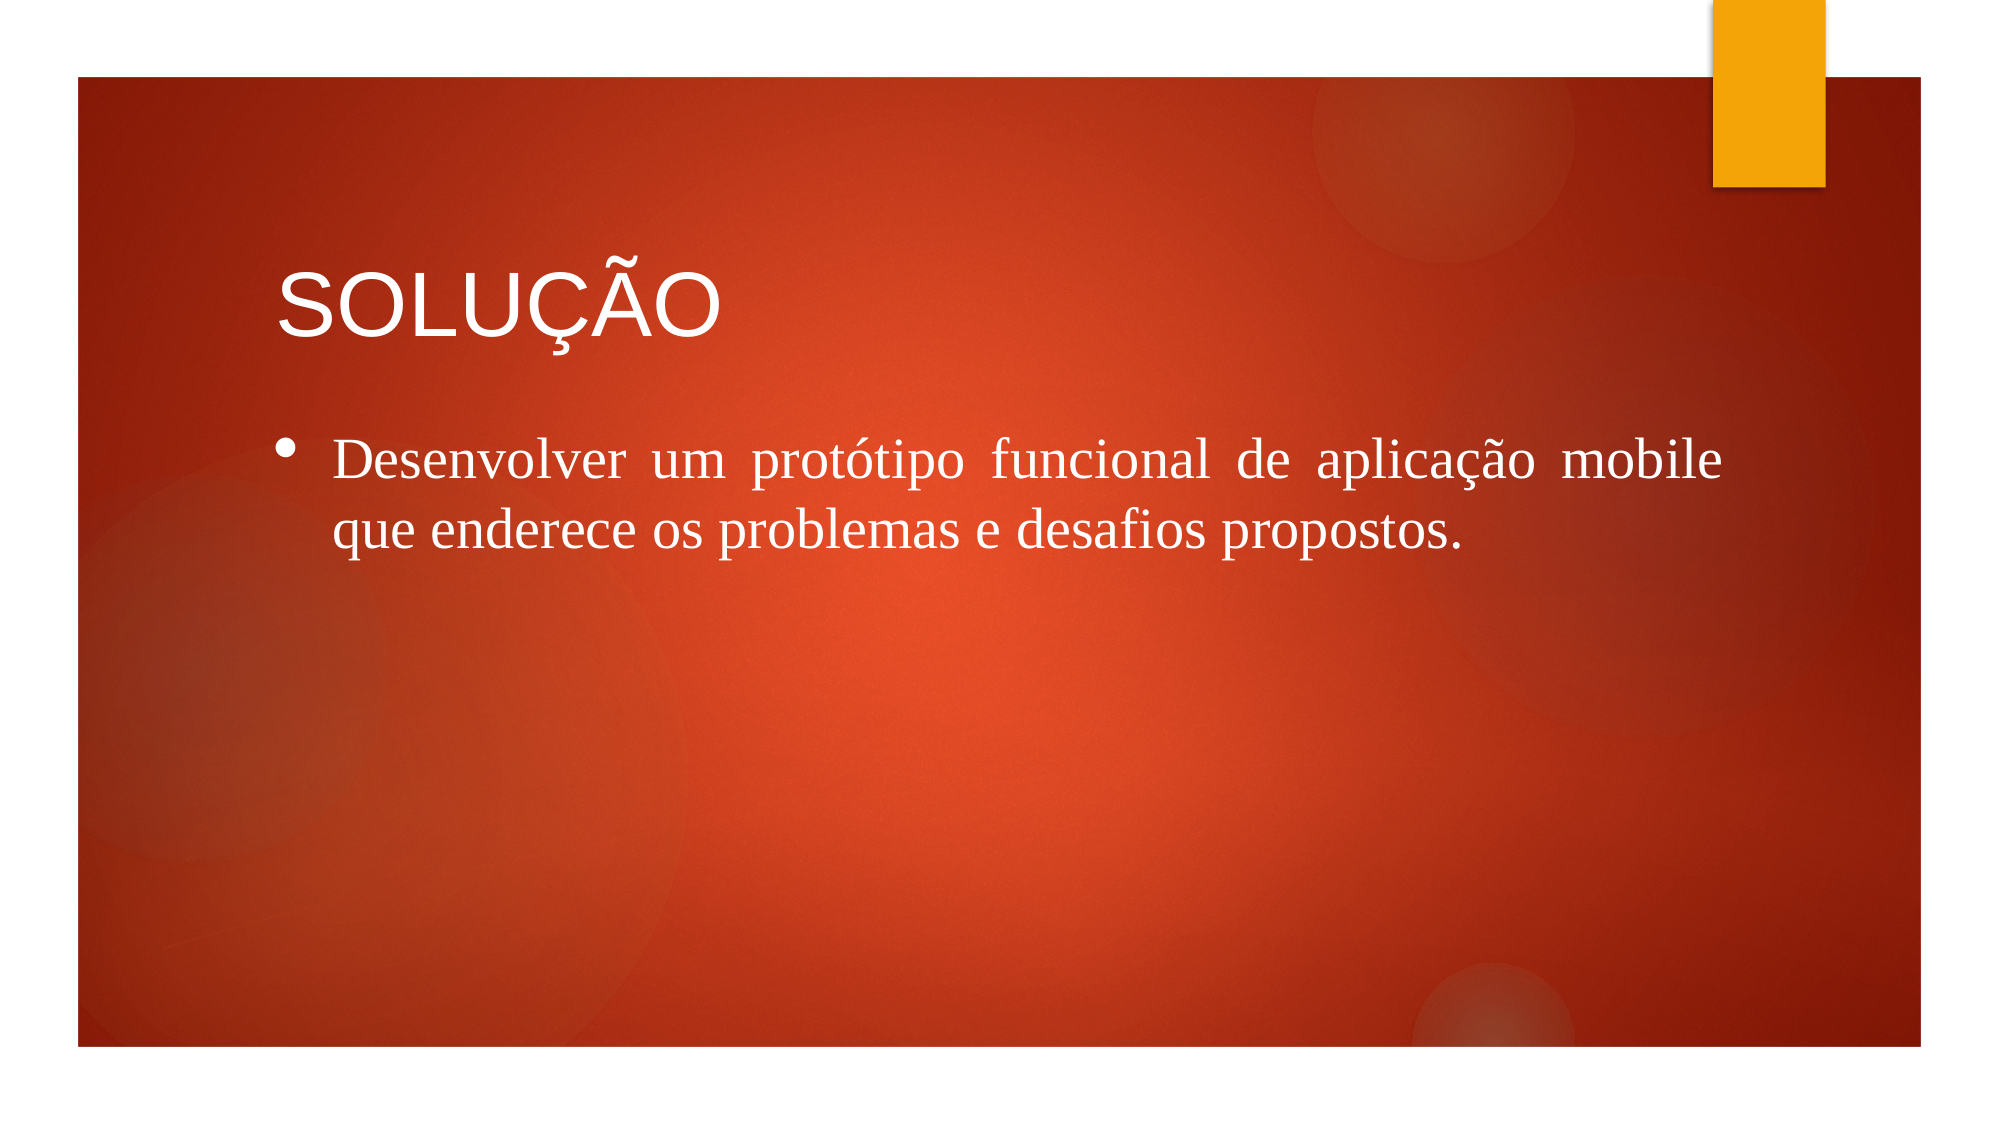

SOLUÇÃO
Desenvolver um protótipo funcional de aplicação mobile que enderece os problemas e desafios propostos.